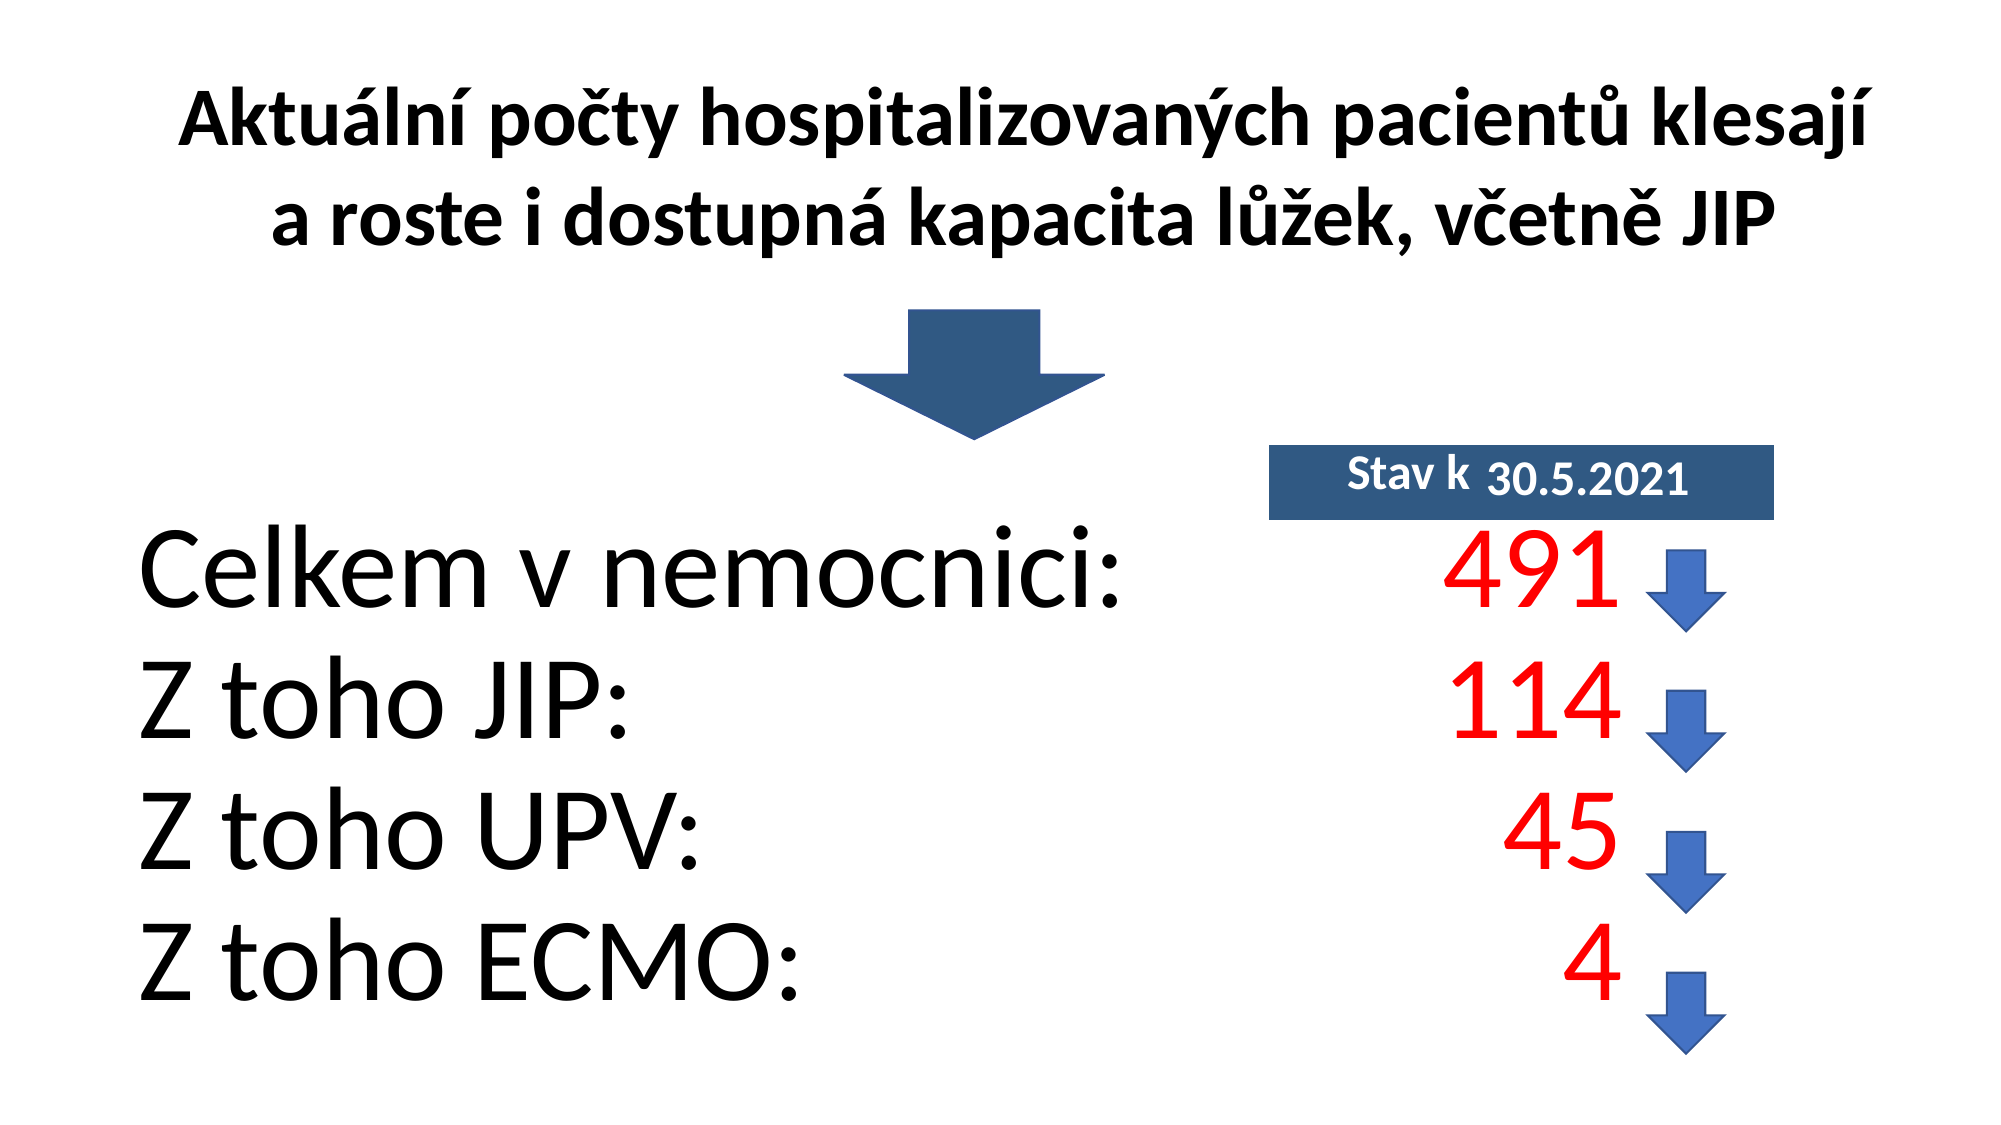

Aktuální počty hospitalizovaných pacientů klesají
a roste i dostupná kapacita lůžek, včetně JIP

| Stav k | 30.5.2021 |
| --- | --- |
| Celkem v nemocnici: | 491 |
| --- | --- |
| Z toho JIP: | 114 |
| Z toho UPV: | 45 |
| Z toho ECMO: | 4 |